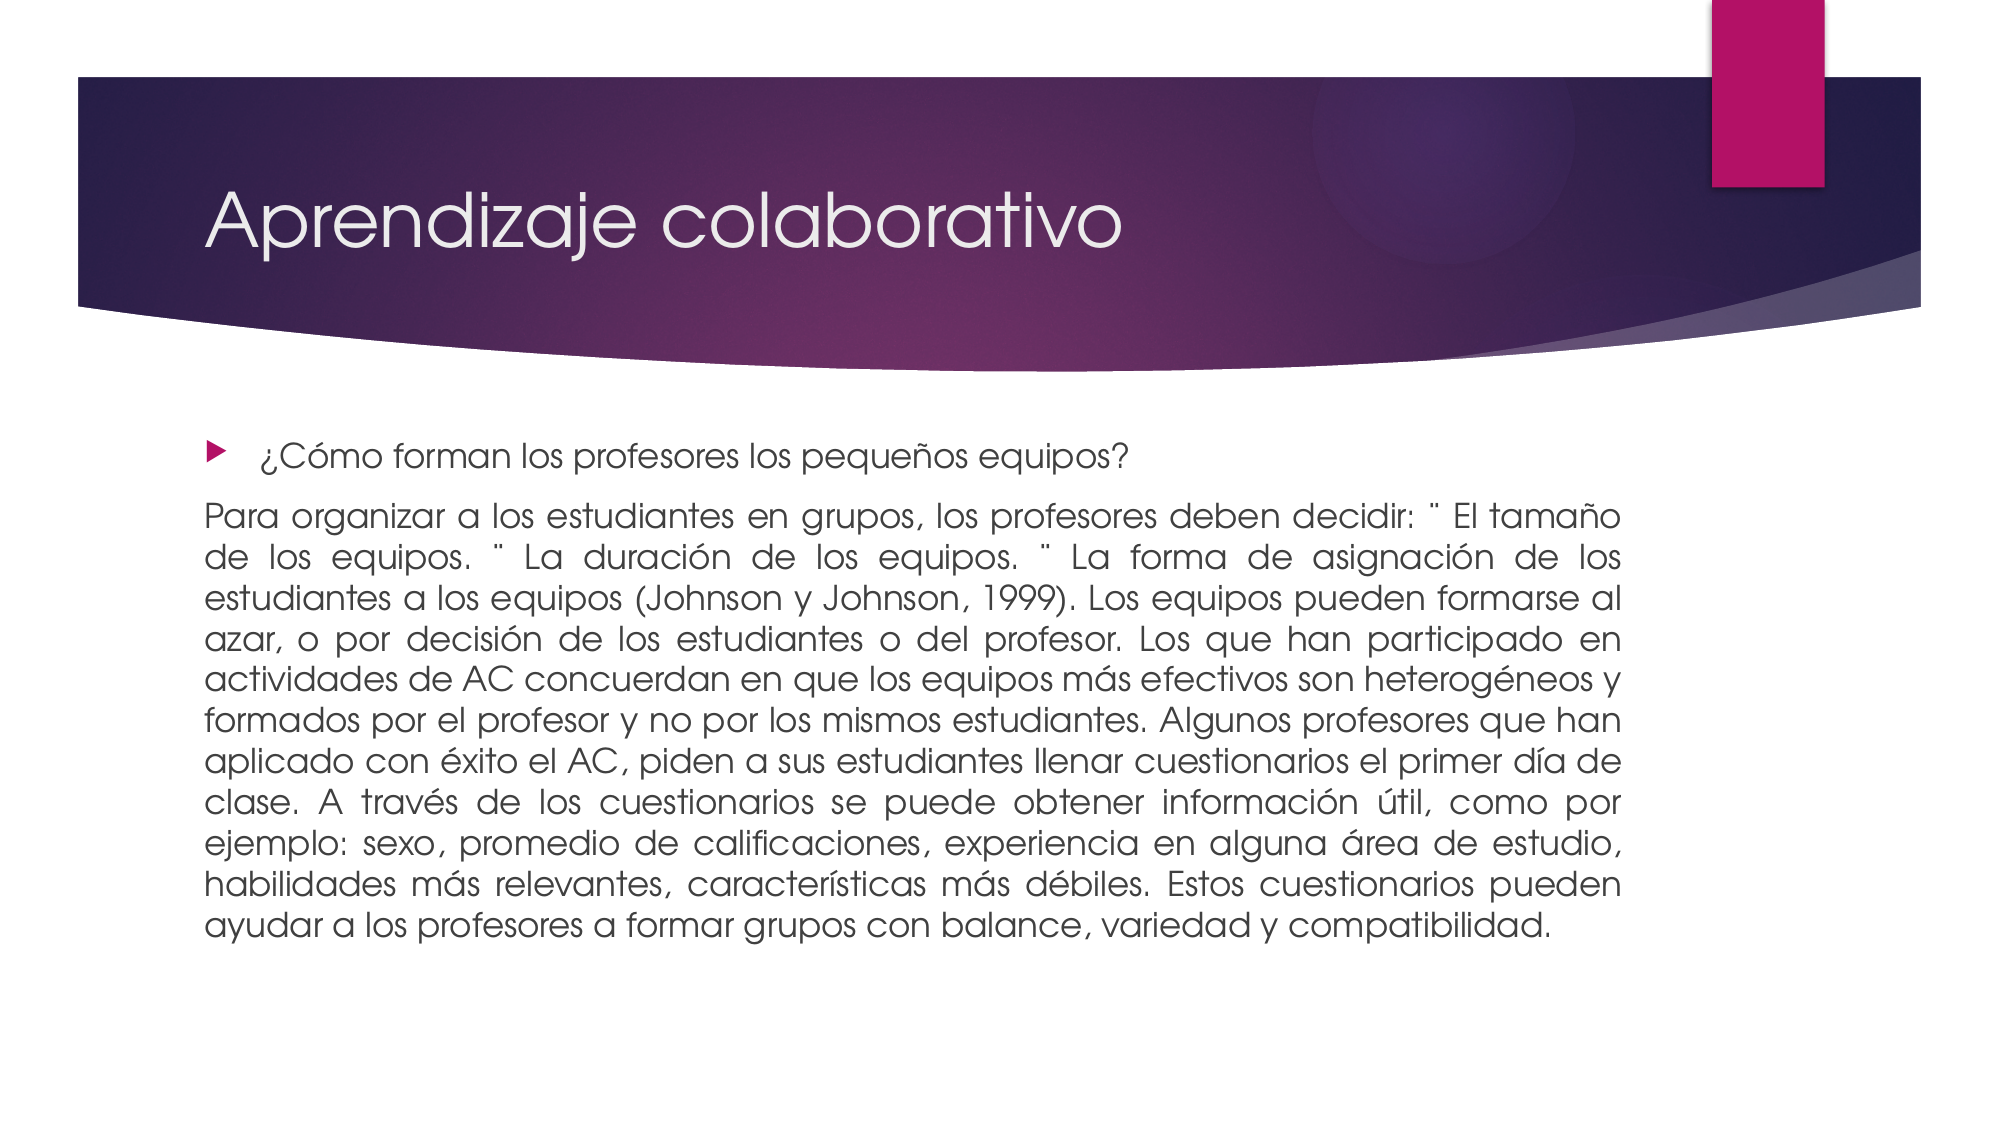

# Aprendizaje colaborativo
¿Cómo forman los profesores los pequeños equipos?
Para organizar a los estudiantes en grupos, los profesores deben decidir: ¨ El tamaño de los equipos. ¨ La duración de los equipos. ¨ La forma de asignación de los estudiantes a los equipos (Johnson y Johnson, 1999). Los equipos pueden formarse al azar, o por decisión de los estudiantes o del profesor. Los que han participado en actividades de AC concuerdan en que los equipos más efectivos son heterogéneos y formados por el profesor y no por los mismos estudiantes. Algunos profesores que han aplicado con éxito el AC, piden a sus estudiantes llenar cuestionarios el primer día de clase. A través de los cuestionarios se puede obtener información útil, como por ejemplo: sexo, promedio de calificaciones, experiencia en alguna área de estudio, habilidades más relevantes, características más débiles. Estos cuestionarios pueden ayudar a los profesores a formar grupos con balance, variedad y compatibilidad.